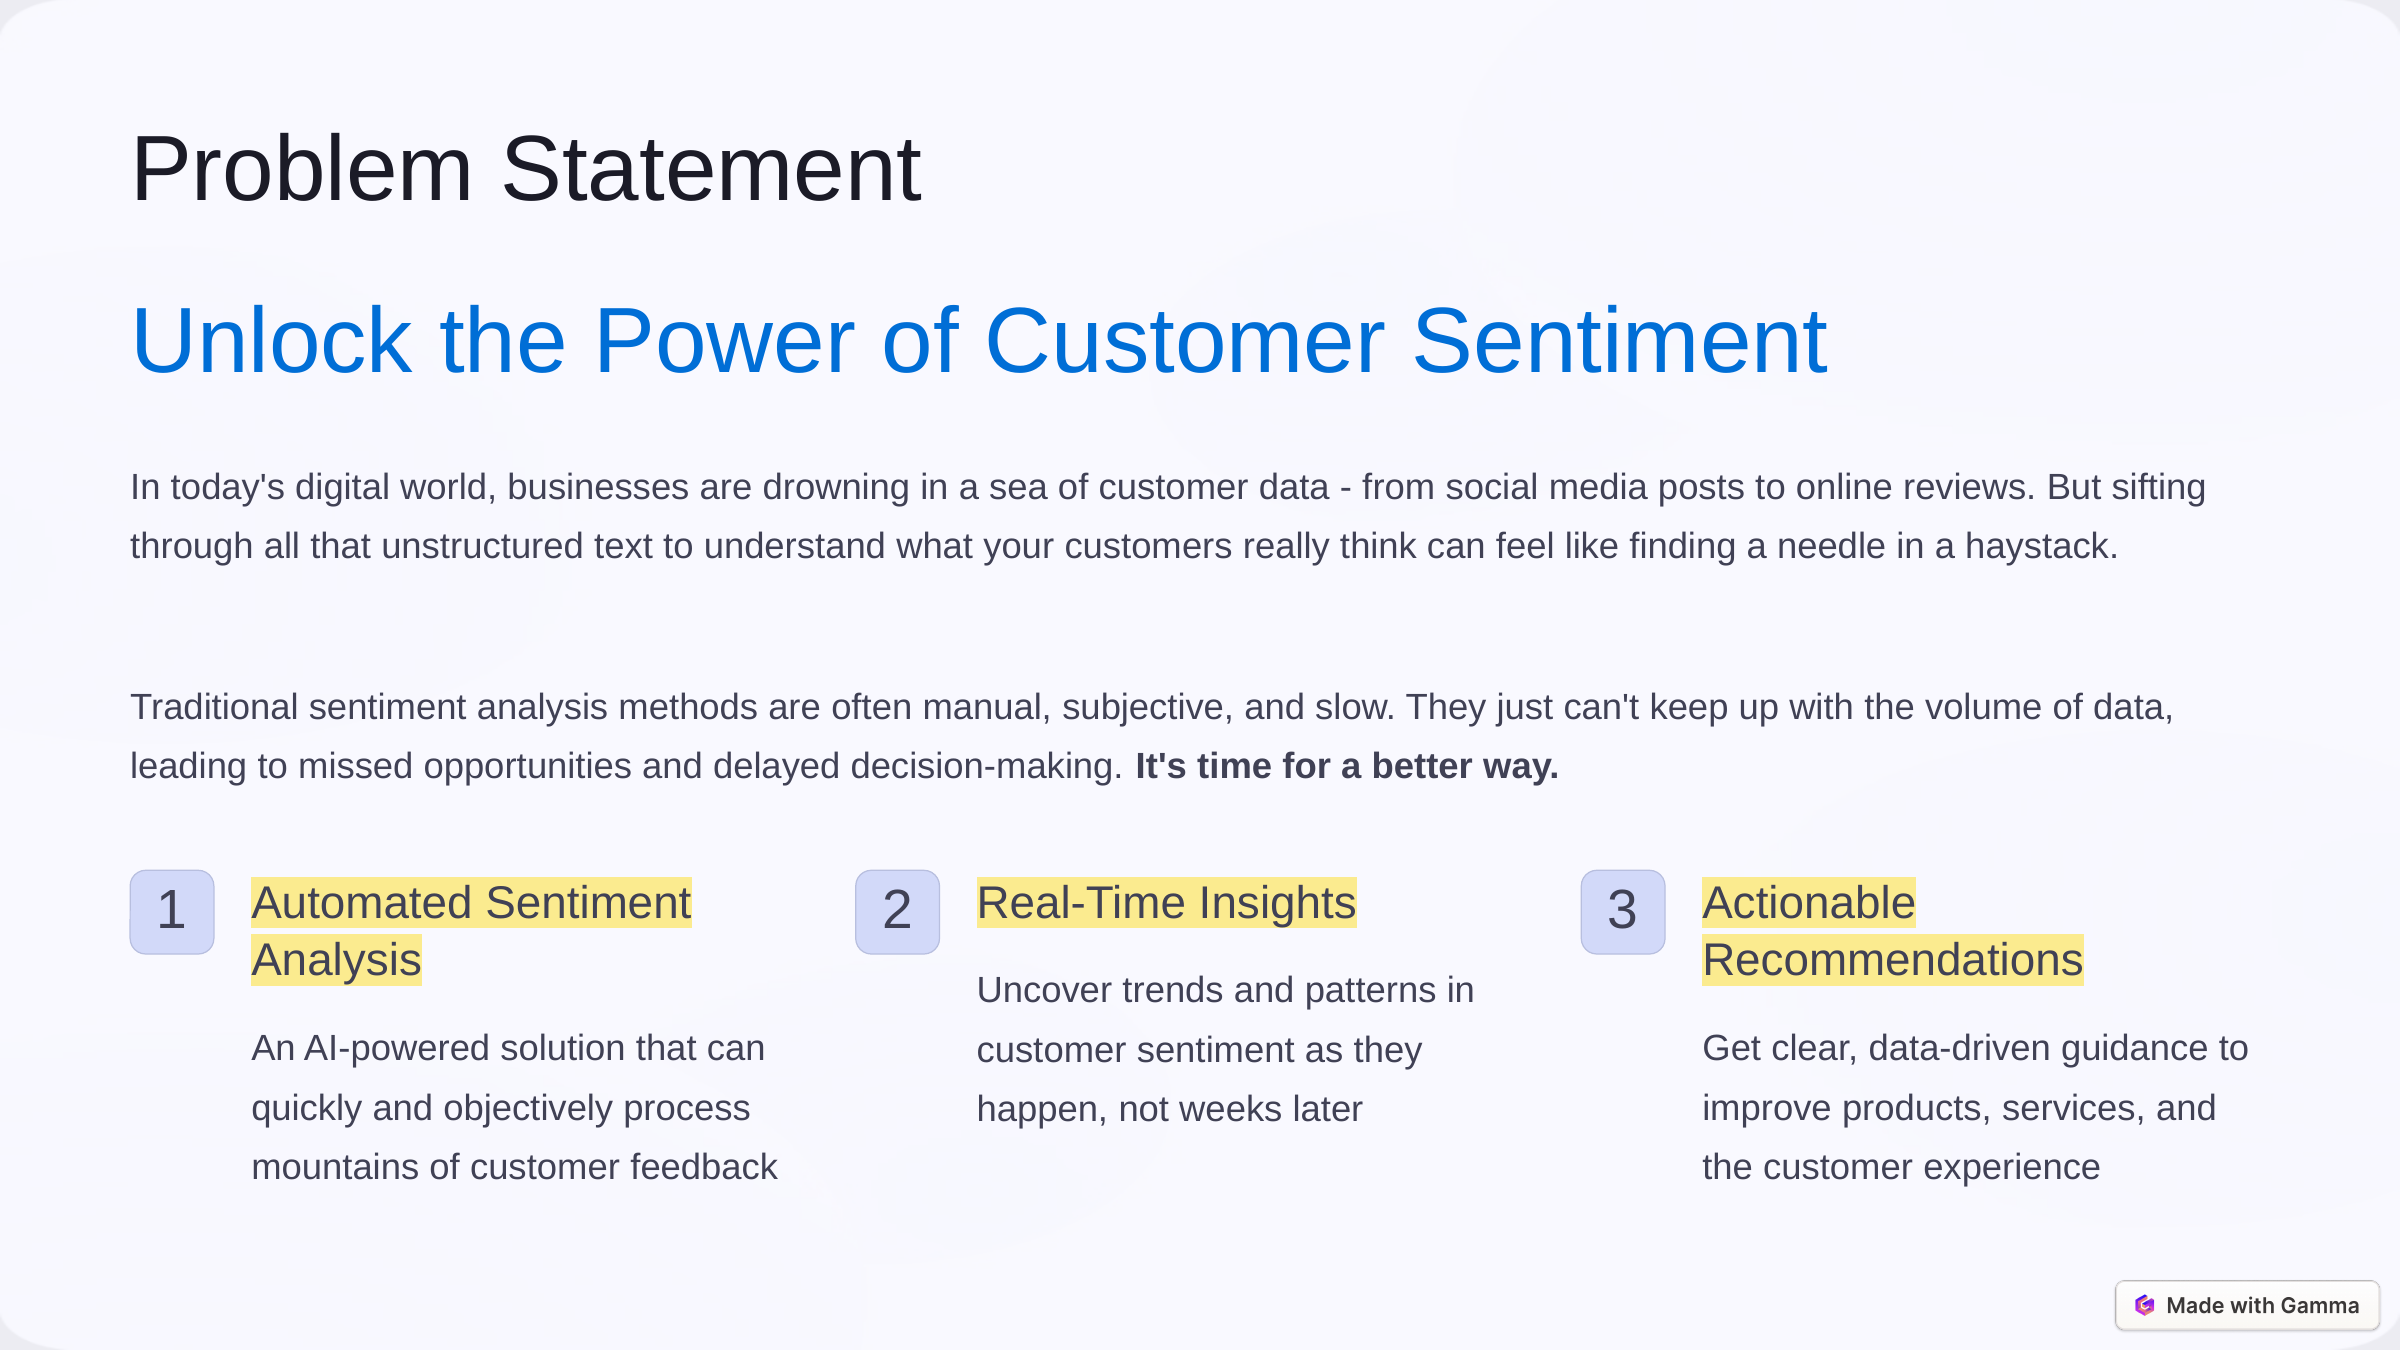

Problem Statement
Unlock the Power of Customer Sentiment
In today's digital world, businesses are drowning in a sea of customer data - from social media posts to online reviews. But sifting through all that unstructured text to understand what your customers really think can feel like finding a needle in a haystack.
Traditional sentiment analysis methods are often manual, subjective, and slow. They just can't keep up with the volume of data, leading to missed opportunities and delayed decision-making. It's time for a better way.

Automated Sentiment Analysis

Real-Time Insights

Actionable Recommendations
1
2
3
Uncover trends and patterns in customer sentiment as they happen, not weeks later
An AI-powered solution that can quickly and objectively process mountains of customer feedback
Get clear, data-driven guidance to improve products, services, and the customer experience